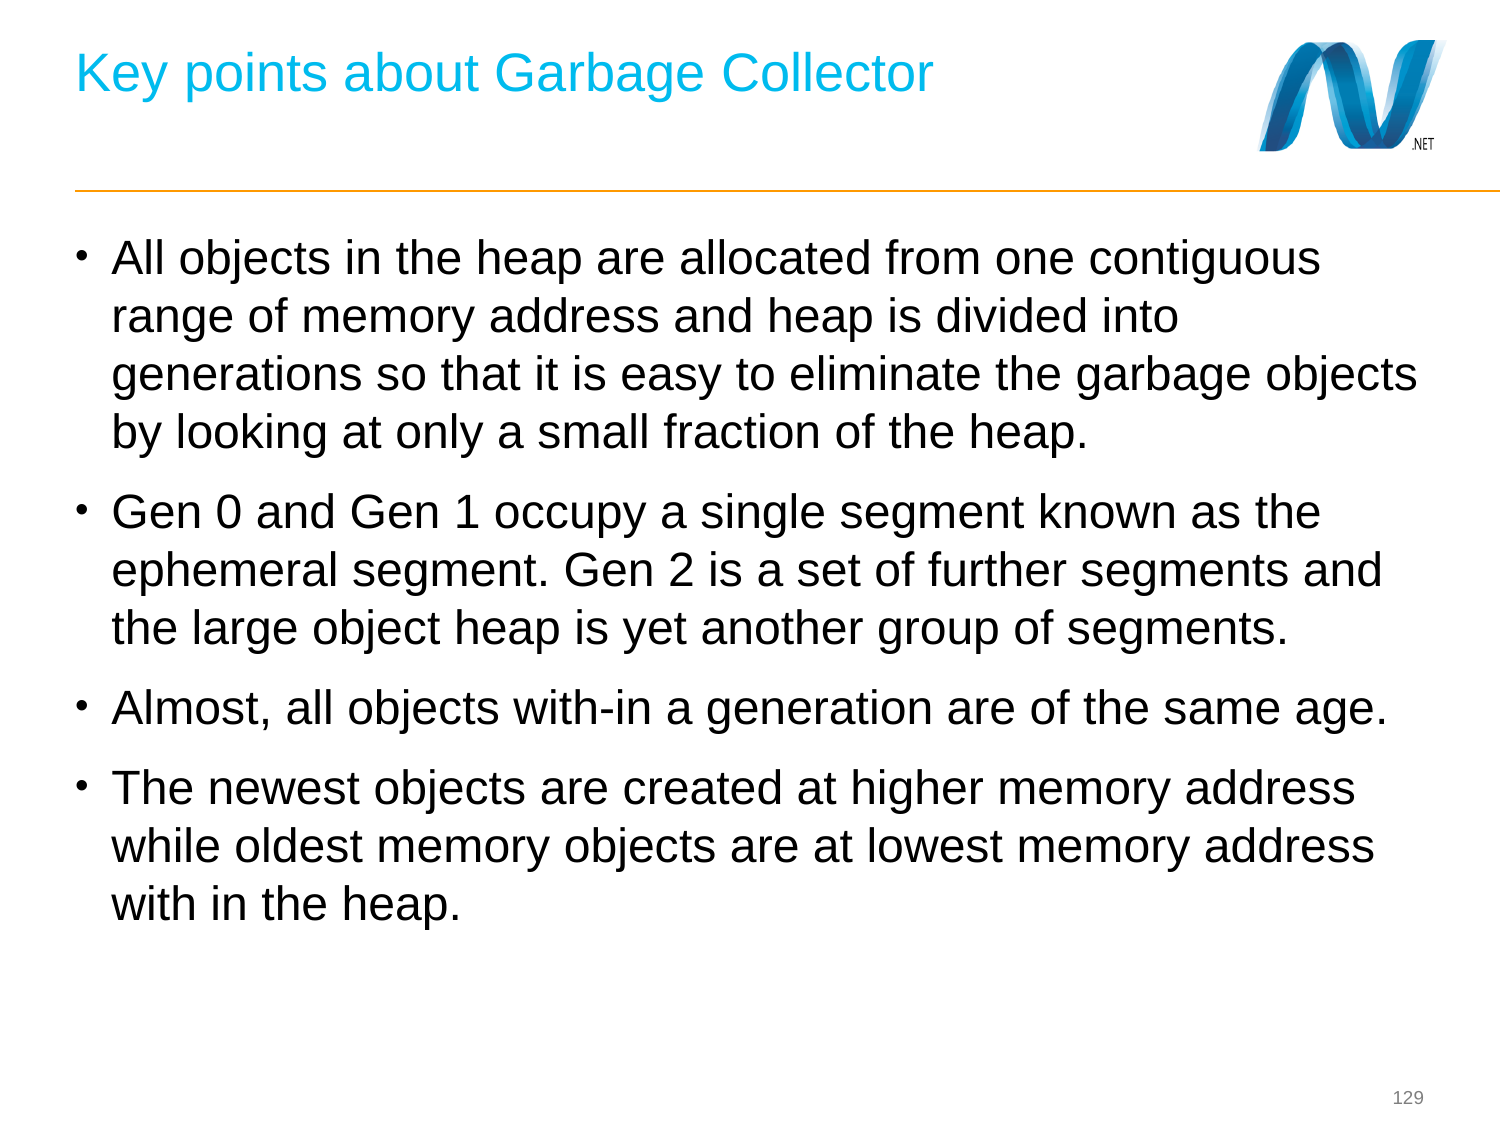

# Key points about Garbage Collector
All objects in the heap are allocated from one contiguous range of memory address and heap is divided into generations so that it is easy to eliminate the garbage objects by looking at only a small fraction of the heap.
Gen 0 and Gen 1 occupy a single segment known as the ephemeral segment. Gen 2 is a set of further segments and the large object heap is yet another group of segments.
Almost, all objects with-in a generation are of the same age.
The newest objects are created at higher memory address while oldest memory objects are at lowest memory address with in the heap.